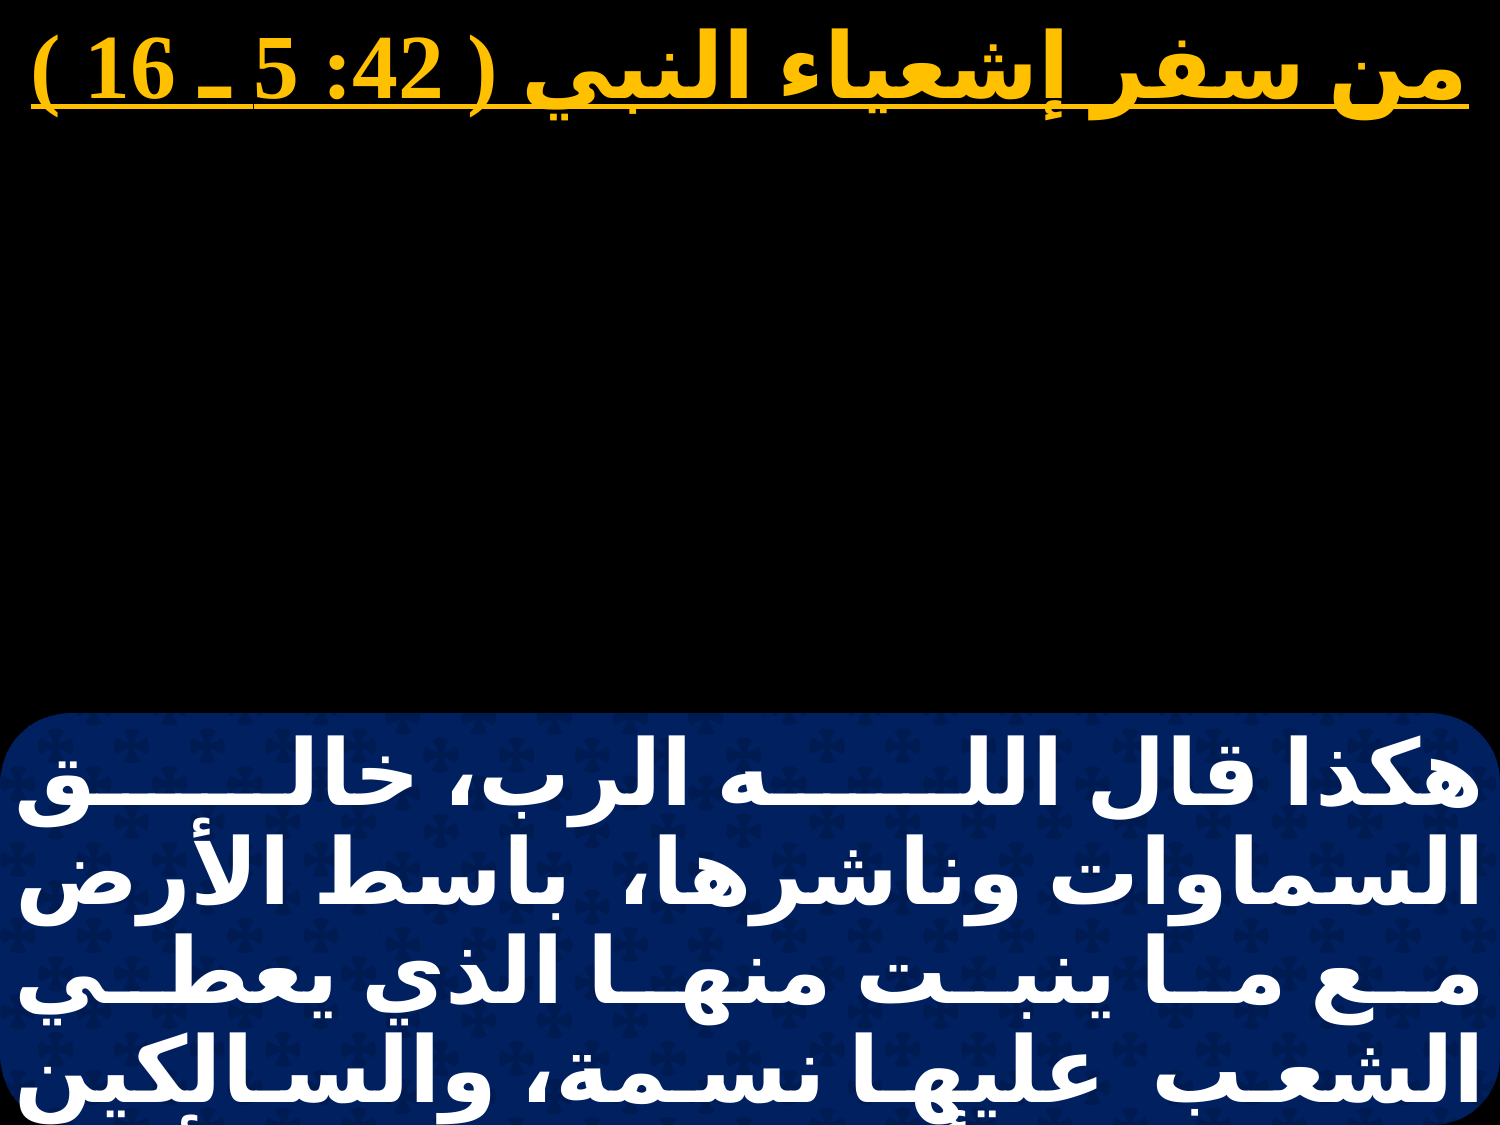

من سفر إشعياء النبي ( 42: 5 ـ 16 )
# نبوات 5 الخميس
هكذا قال الله الرب، خالق السماوات وناشرها،  باسط الأرض مع ما ينبت منها الذي يعطي الشعب  عليها نسمة، والسالكين فيها روحا: أنا الرب  دعوتك لأجل البر، وأخذت بيدك وحفظتك وجعلتك